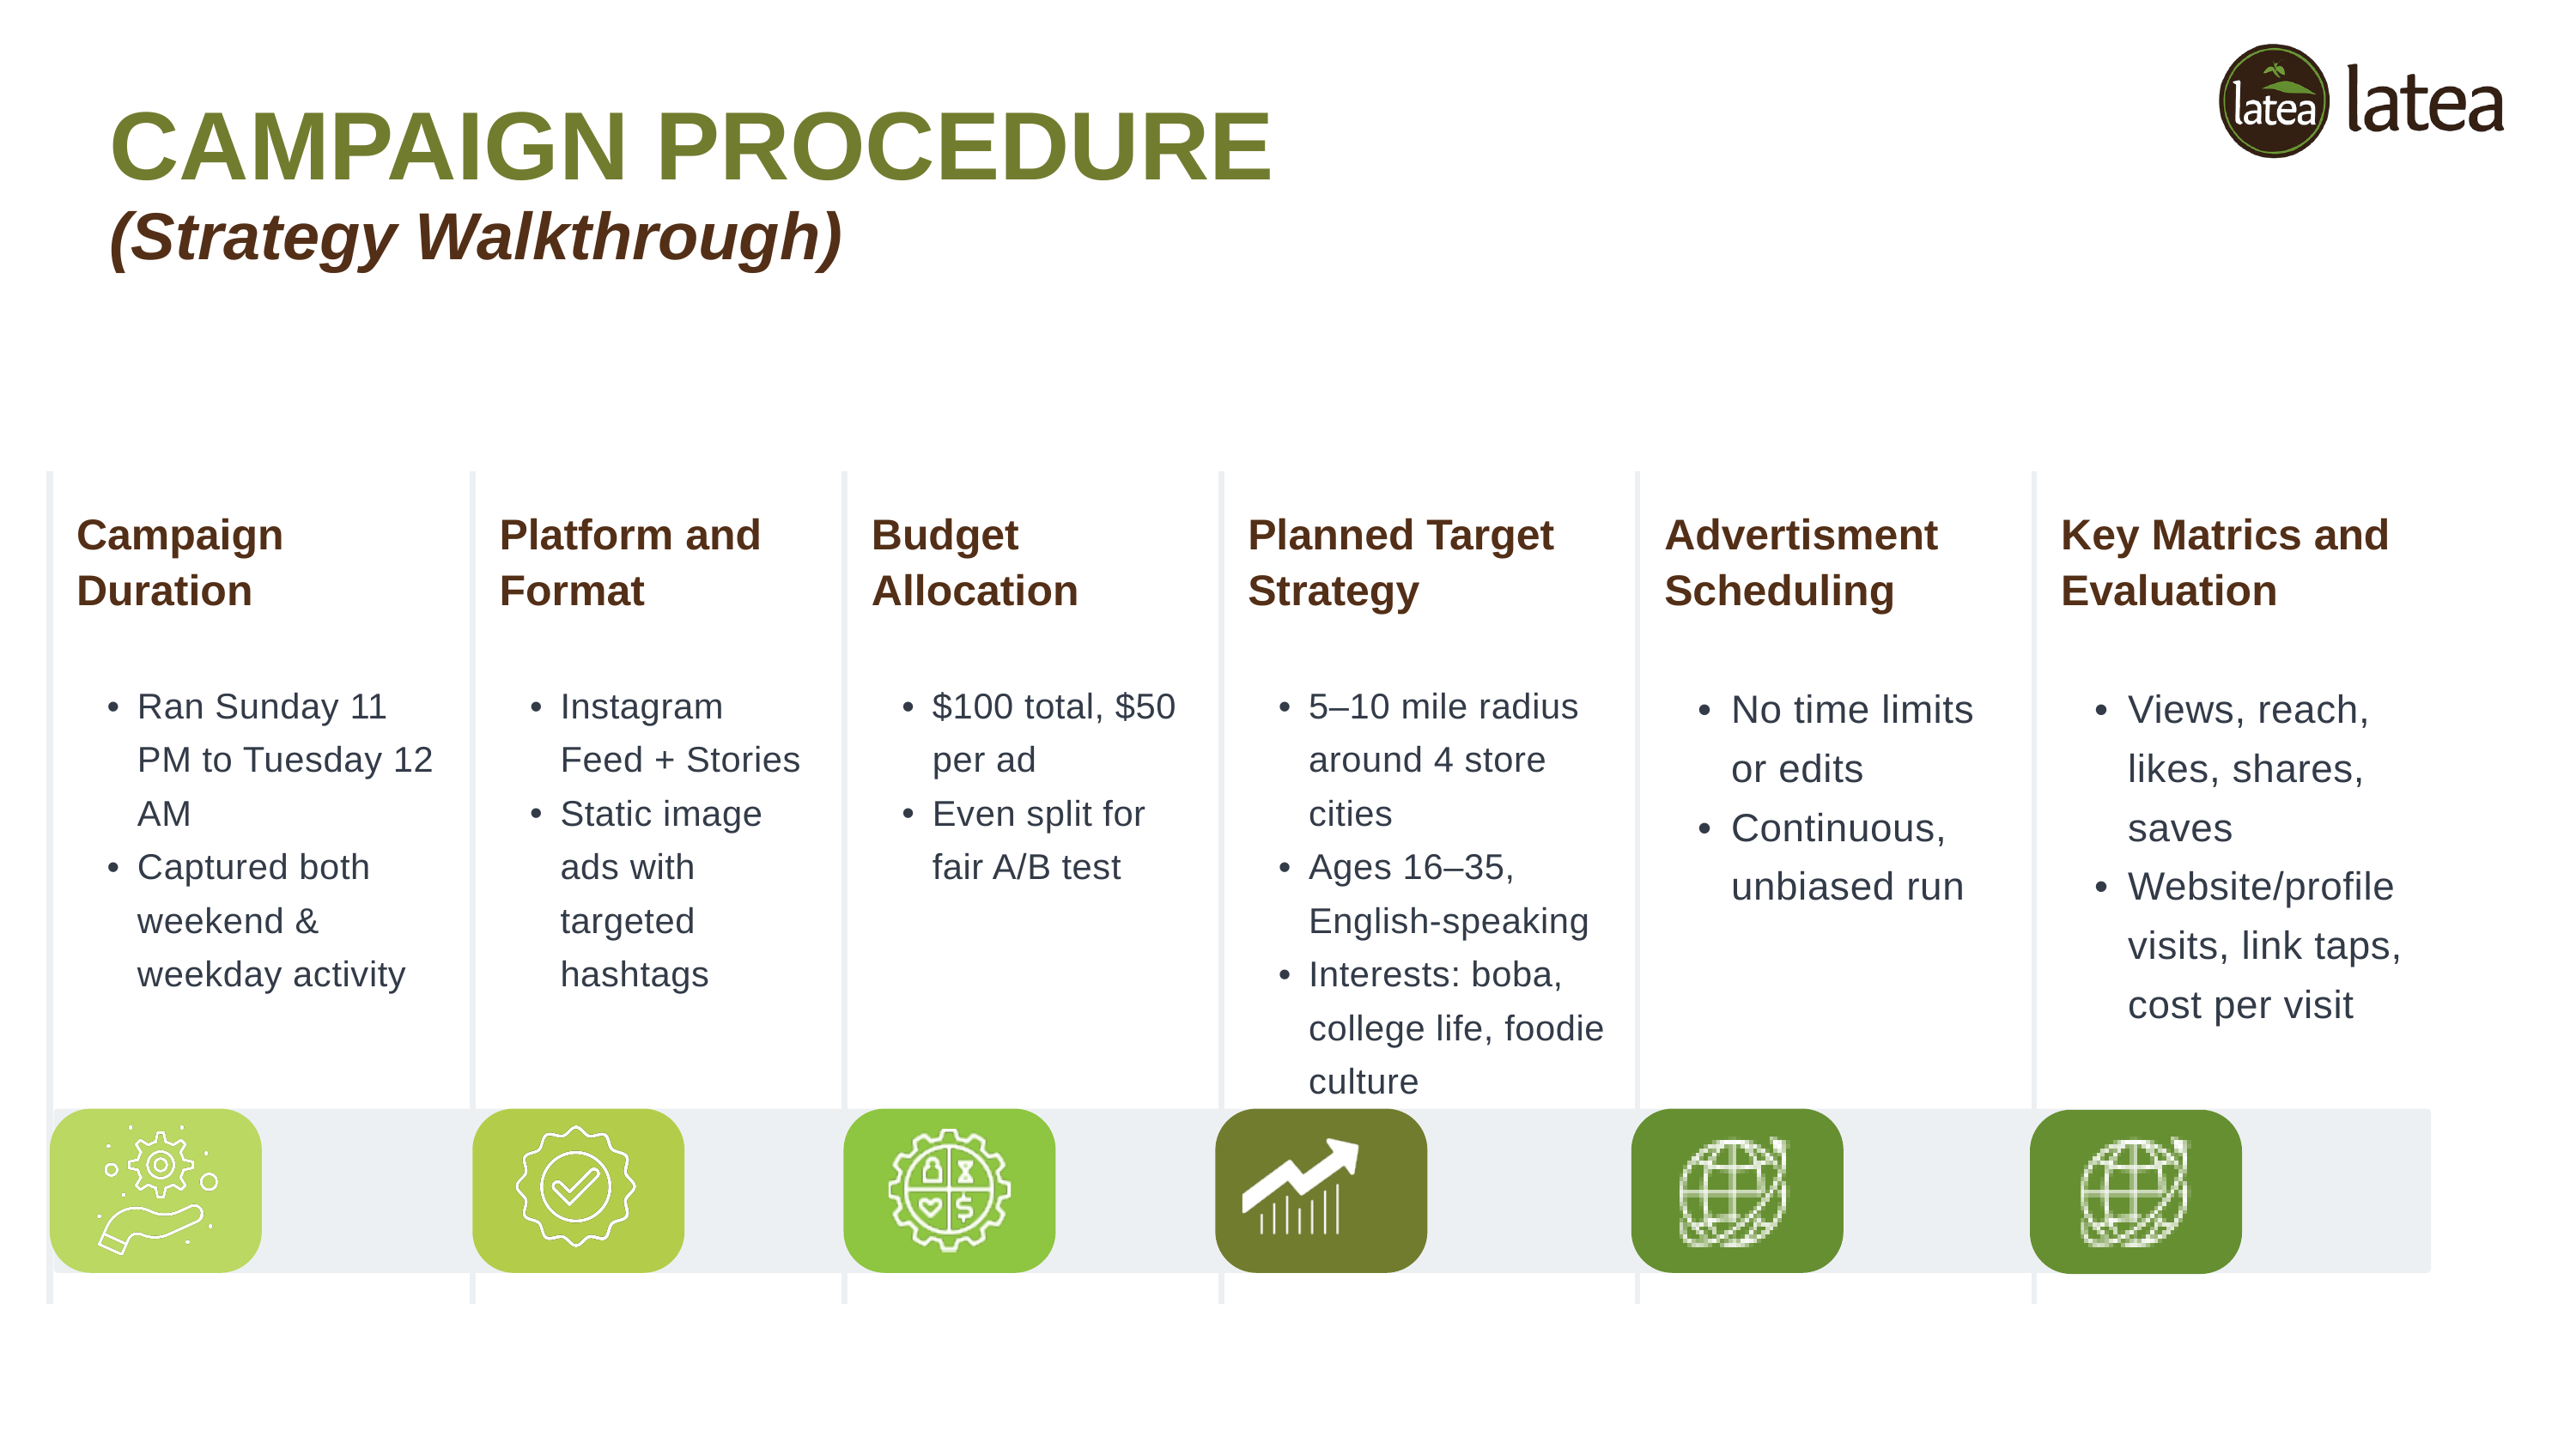

CAMPAIGN PROCEDURE
(Strategy Walkthrough)
| Campaign Duration | Platform and Format | Budget Allocation | Planned Target Strategy | Advertisment Scheduling | Key Matrics and Evaluation |
| --- | --- | --- | --- | --- | --- |
| Ran Sunday 11 PM to Tuesday 12 AM Captured both weekend & weekday activity | Instagram Feed + Stories Static image ads with targeted hashtags | $100 total, $50 per ad Even split for fair A/B test | 5–10 mile radius around 4 store cities Ages 16–35, English-speaking Interests: boba, college life, foodie culture | No time limits or edits Continuous, unbiased run | Views, reach, likes, shares, saves Website/profile visits, link taps, cost per visit |